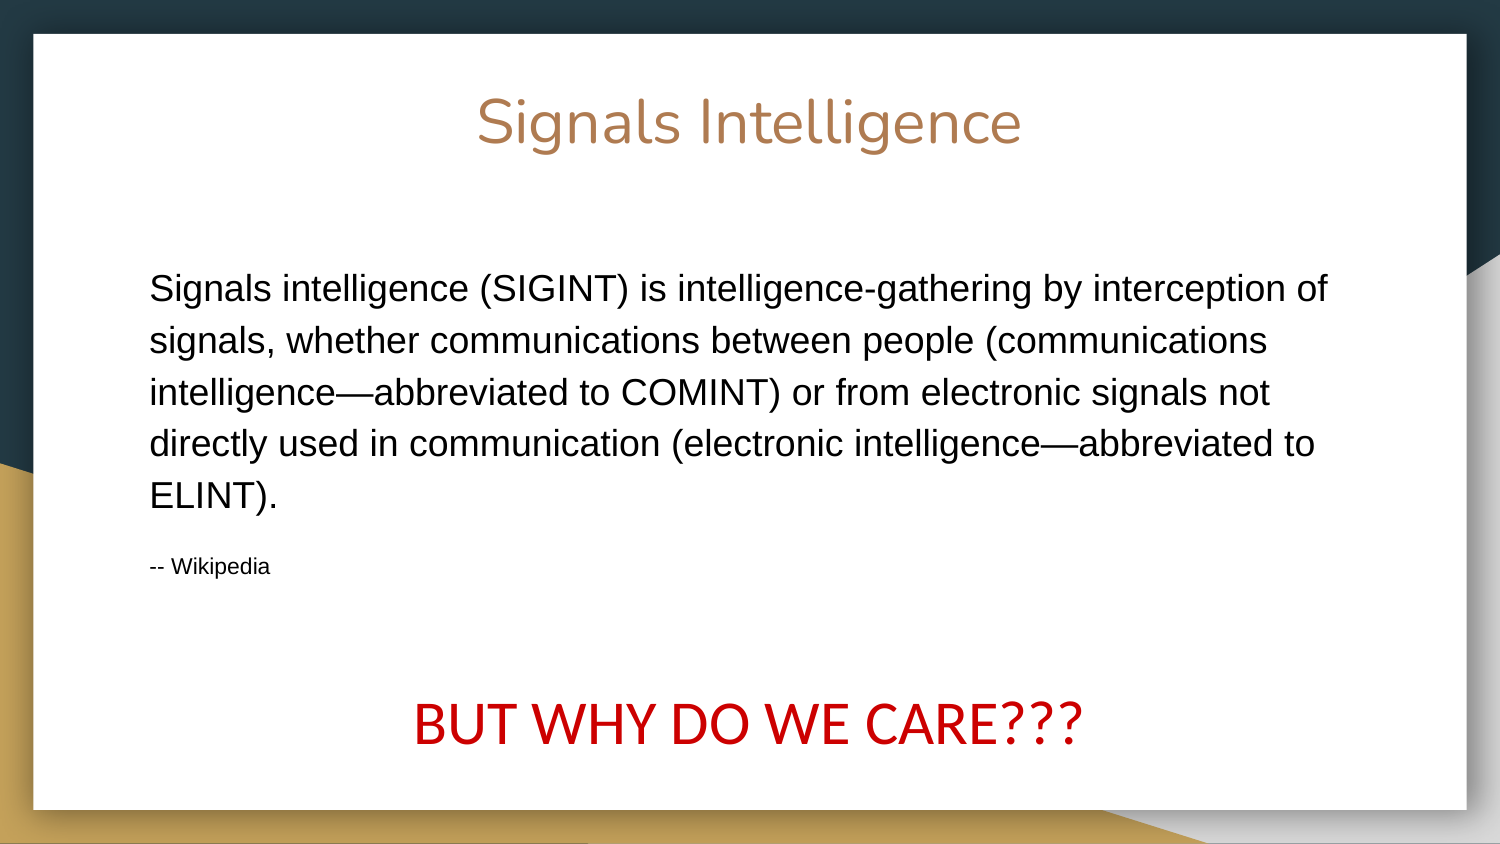

# Signals Intelligence
Signals intelligence (SIGINT) is intelligence-gathering by interception of signals, whether communications between people (communications intelligence—abbreviated to COMINT) or from electronic signals not directly used in communication (electronic intelligence—abbreviated to ELINT).

-- Wikipedia
BUT WHY DO WE CARE???